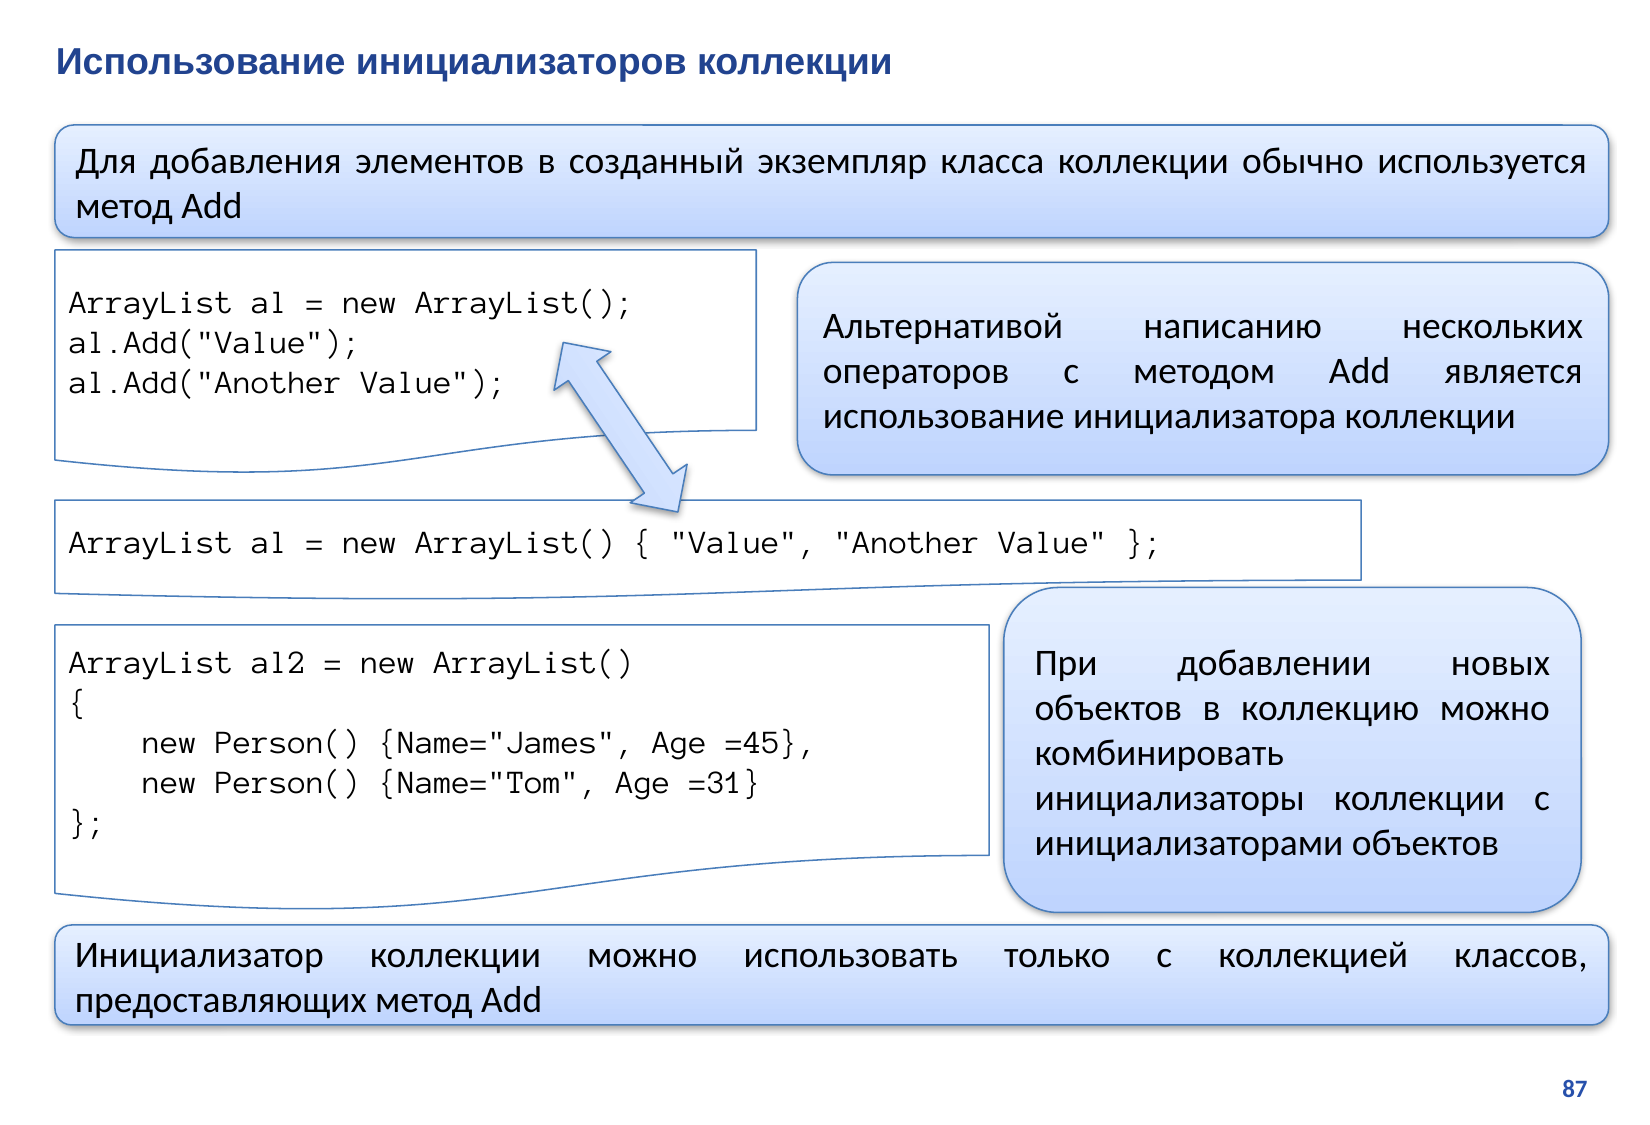

# Использование инициализаторов коллекции
Для добавления элементов в созданный экземпляр класса коллекции обычно используется метод Add
ArrayList al = new ArrayList();
al.Add("Value");
al.Add("Another Value");
Альтернативой написанию нескольких операторов с методом Add является использование инициализатора коллекции

ArrayList al = new ArrayList() { "Value", "Another Value" };
При добавлении новых объектов в коллекцию можно комбинировать инициализаторы коллекции с инициализаторами объектов
ArrayList al2 = new ArrayList()
{
    new Person() {Name="James", Age =45},
    new Person() {Name="Tom", Age =31}
};
Инициализатор коллекции можно использовать только с коллекцией классов, предоставляющих метод Add